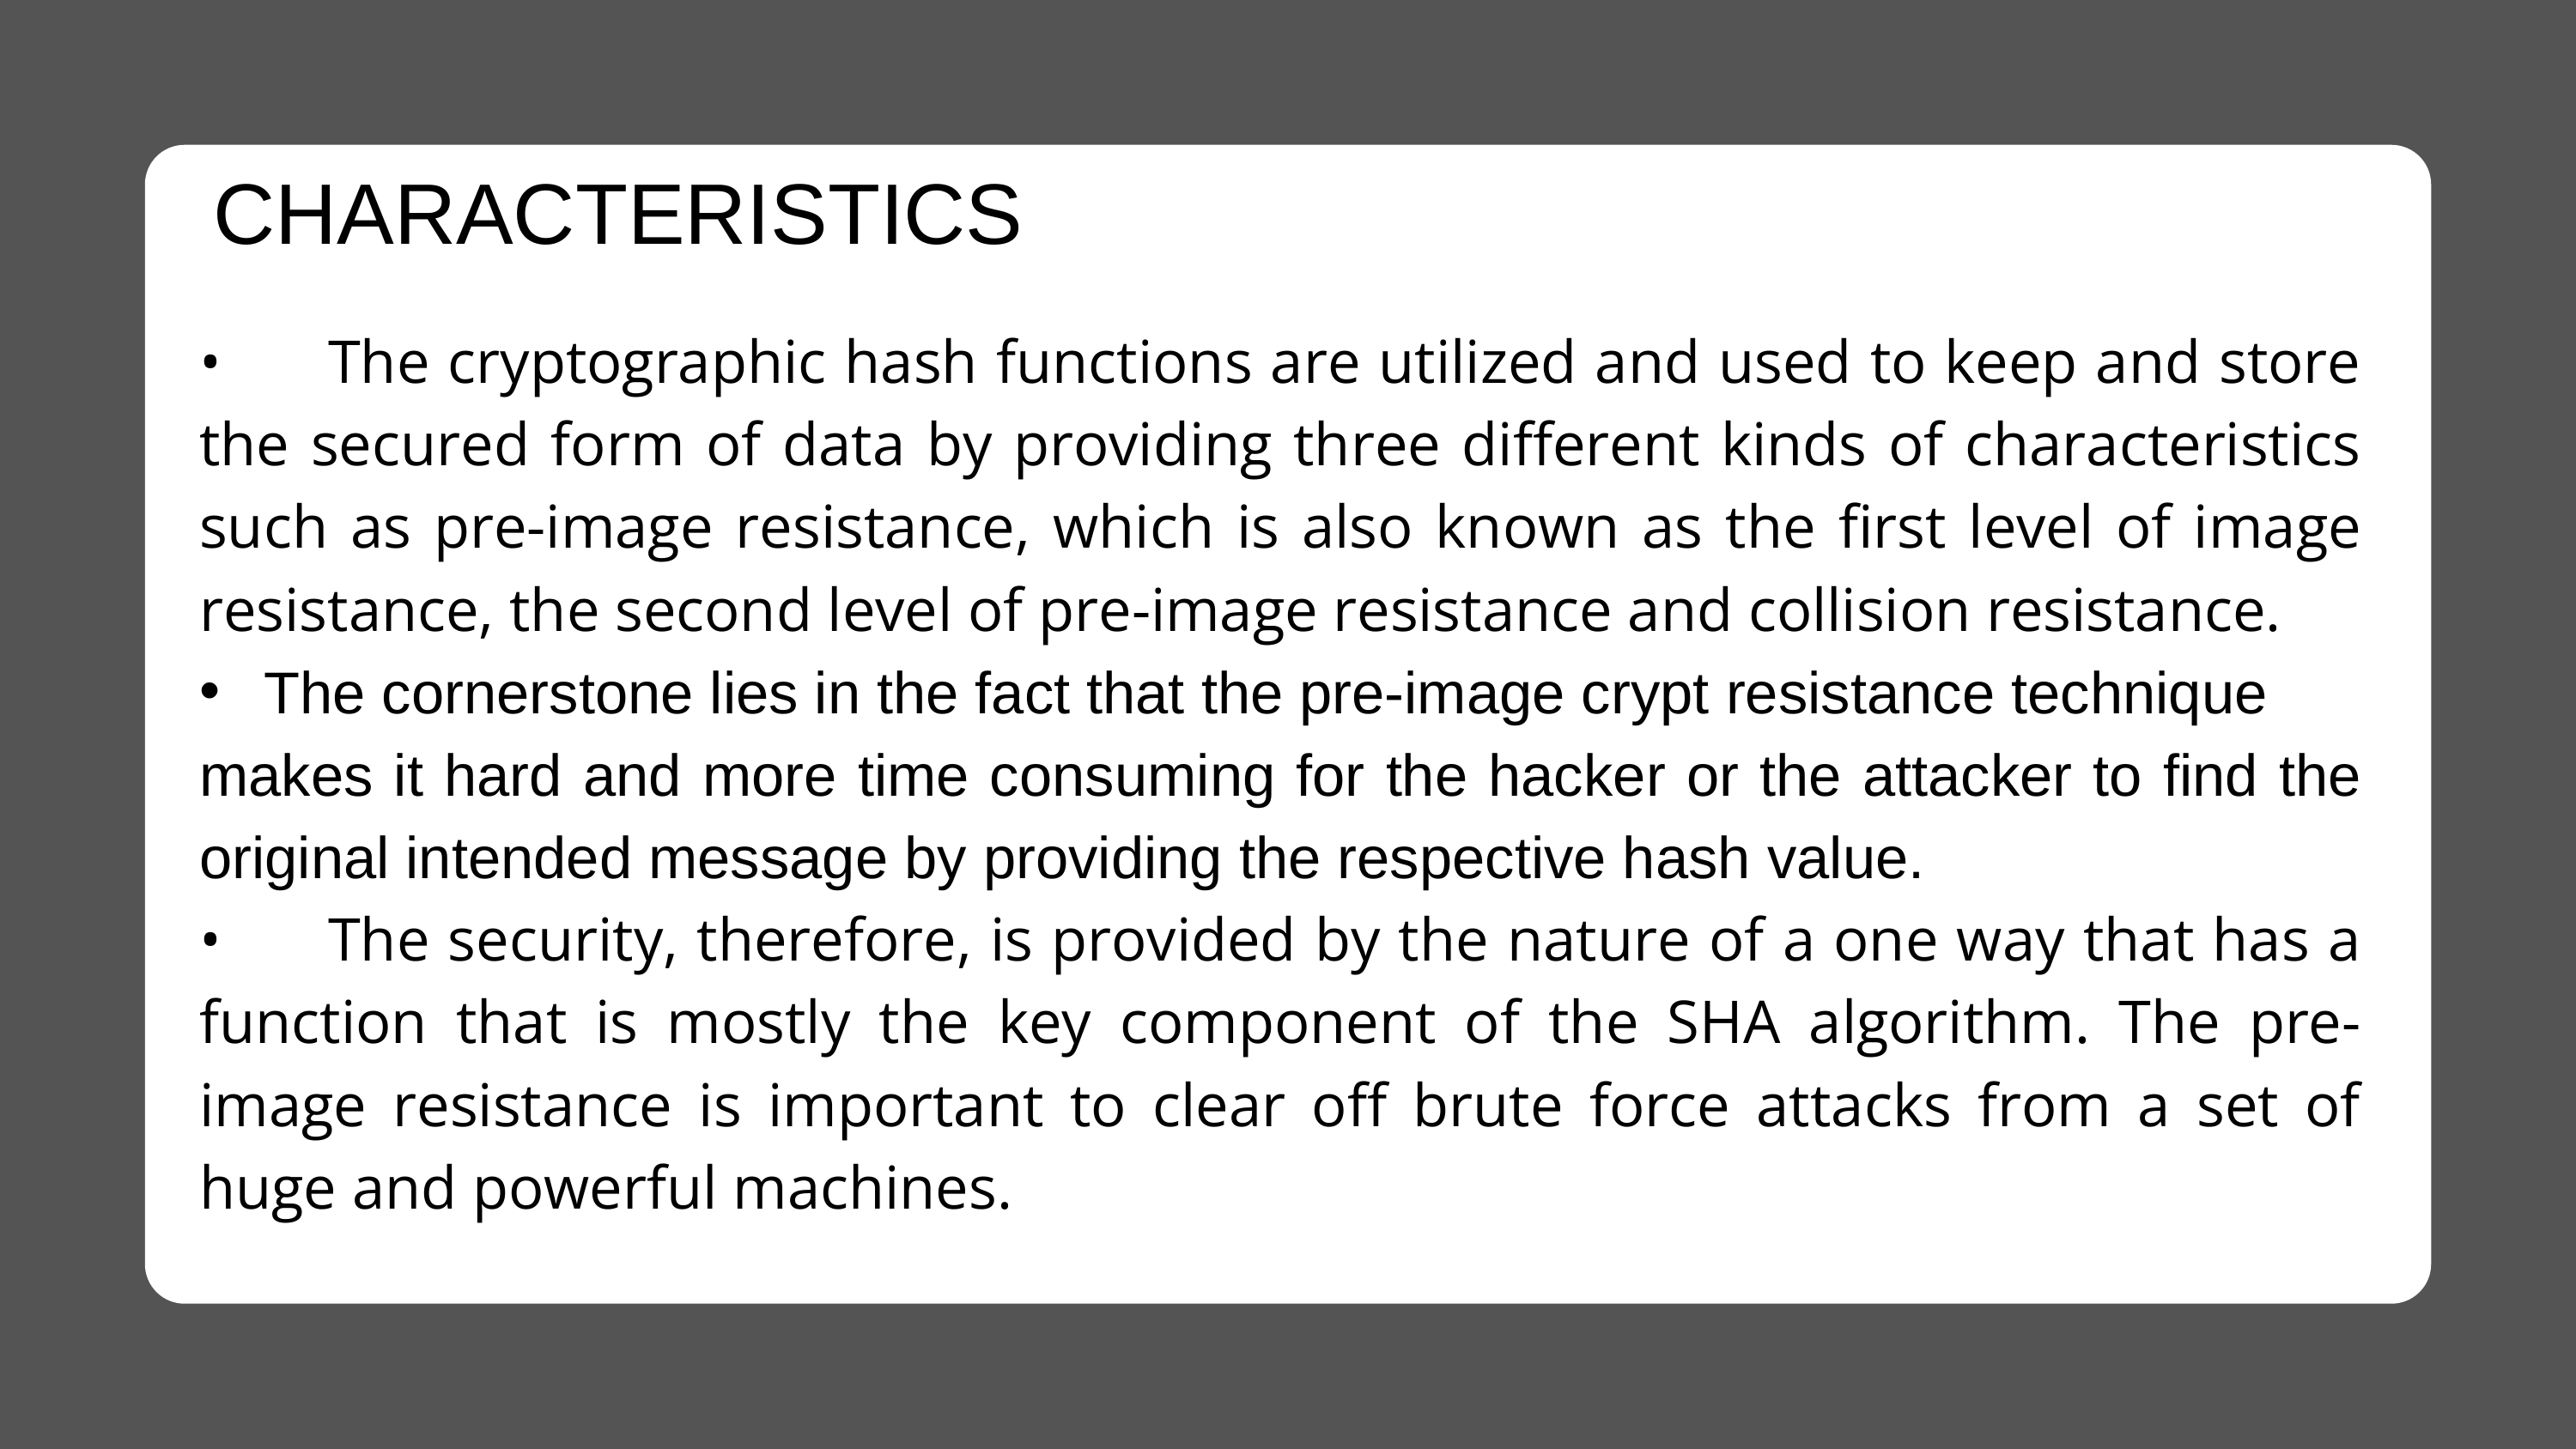

CHARACTERISTICS

•	The cryptographic hash functions are utilized and used to keep and store the secured form of data by providing three different kinds of characteristics such as pre-image resistance, which is also known as the first level of image resistance, the second level of pre-image resistance and collision resistance.
The cornerstone lies in the fact that the pre-image crypt resistance technique
makes it hard and more time consuming for the hacker or the attacker to find the original intended message by providing the respective hash value.

•	The security, therefore, is provided by the nature of a one way that has a function that is mostly the key component of the SHA algorithm. The pre-image resistance is important to clear off brute force attacks from a set of huge and powerful machines.